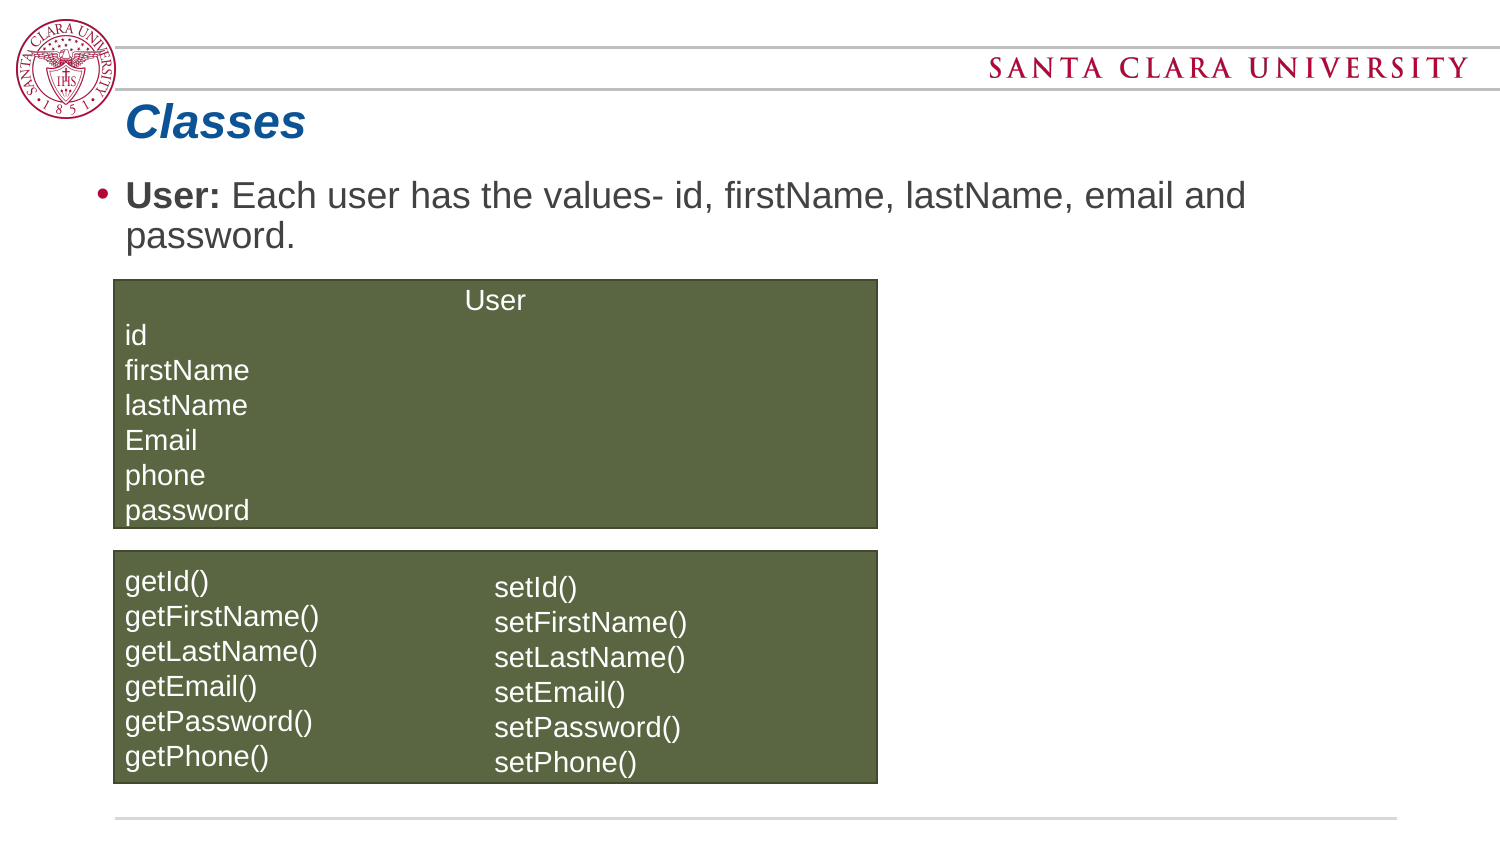

# Classes
User: Each user has the values- id, firstName, lastName, email and password.
User
id
firstName
lastName
Email
phone
password

setId()
setFirstName()
setLastName()
setEmail()
setPassword()
setPhone()
getId()
getFirstName()
getLastName()
getEmail()
getPassword()
getPhone()